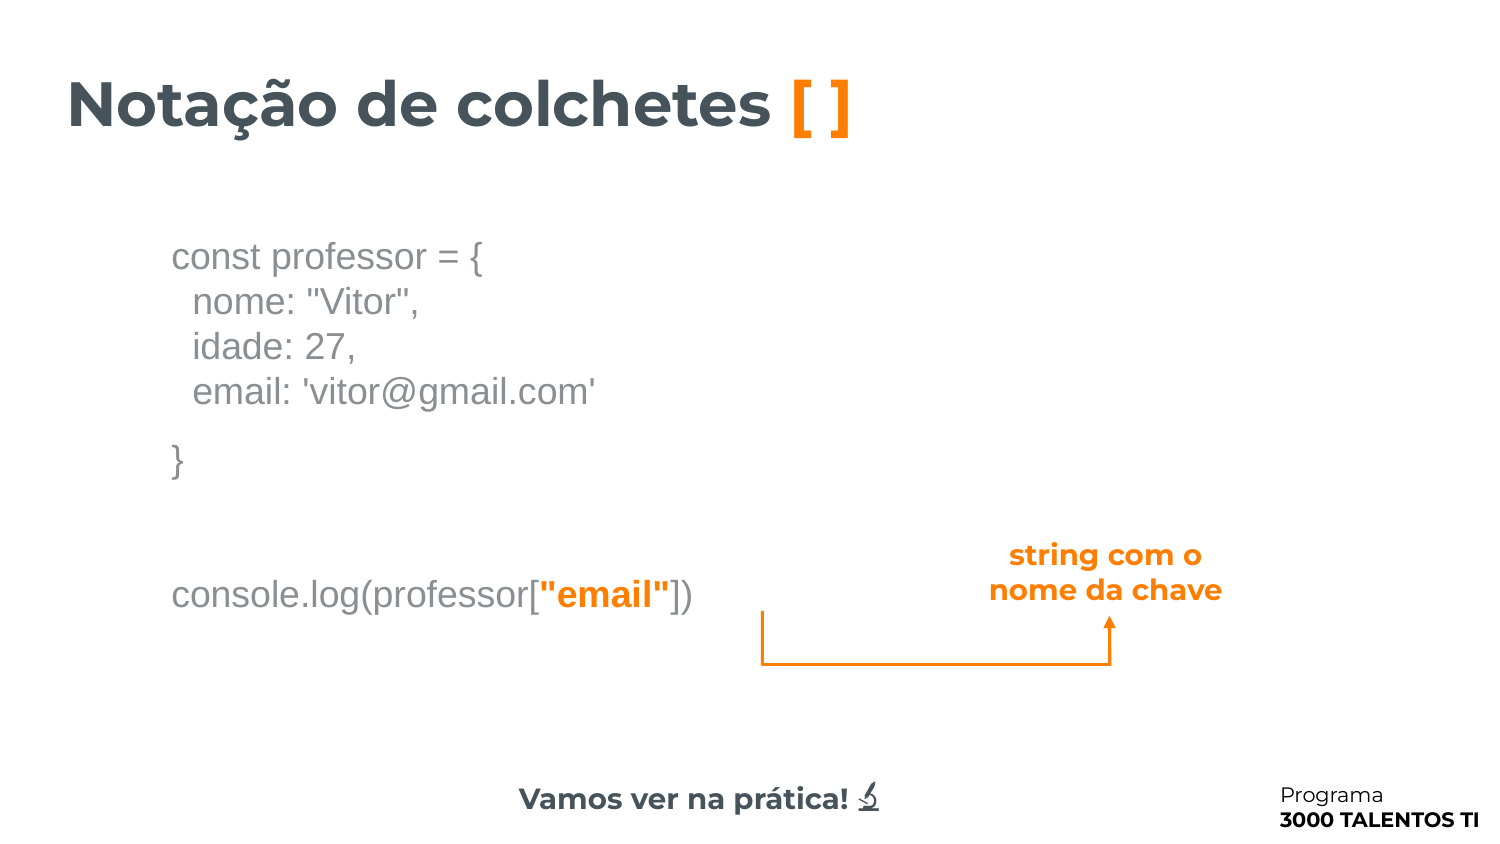

# Notação de colchetes [ ]
const professor = {
  nome: "Vitor",
  idade: 27,
  email: 'vitor@gmail.com'
}

console.log(professor["email"])
string com o nome da chave
Vamos ver na prática! 🔬